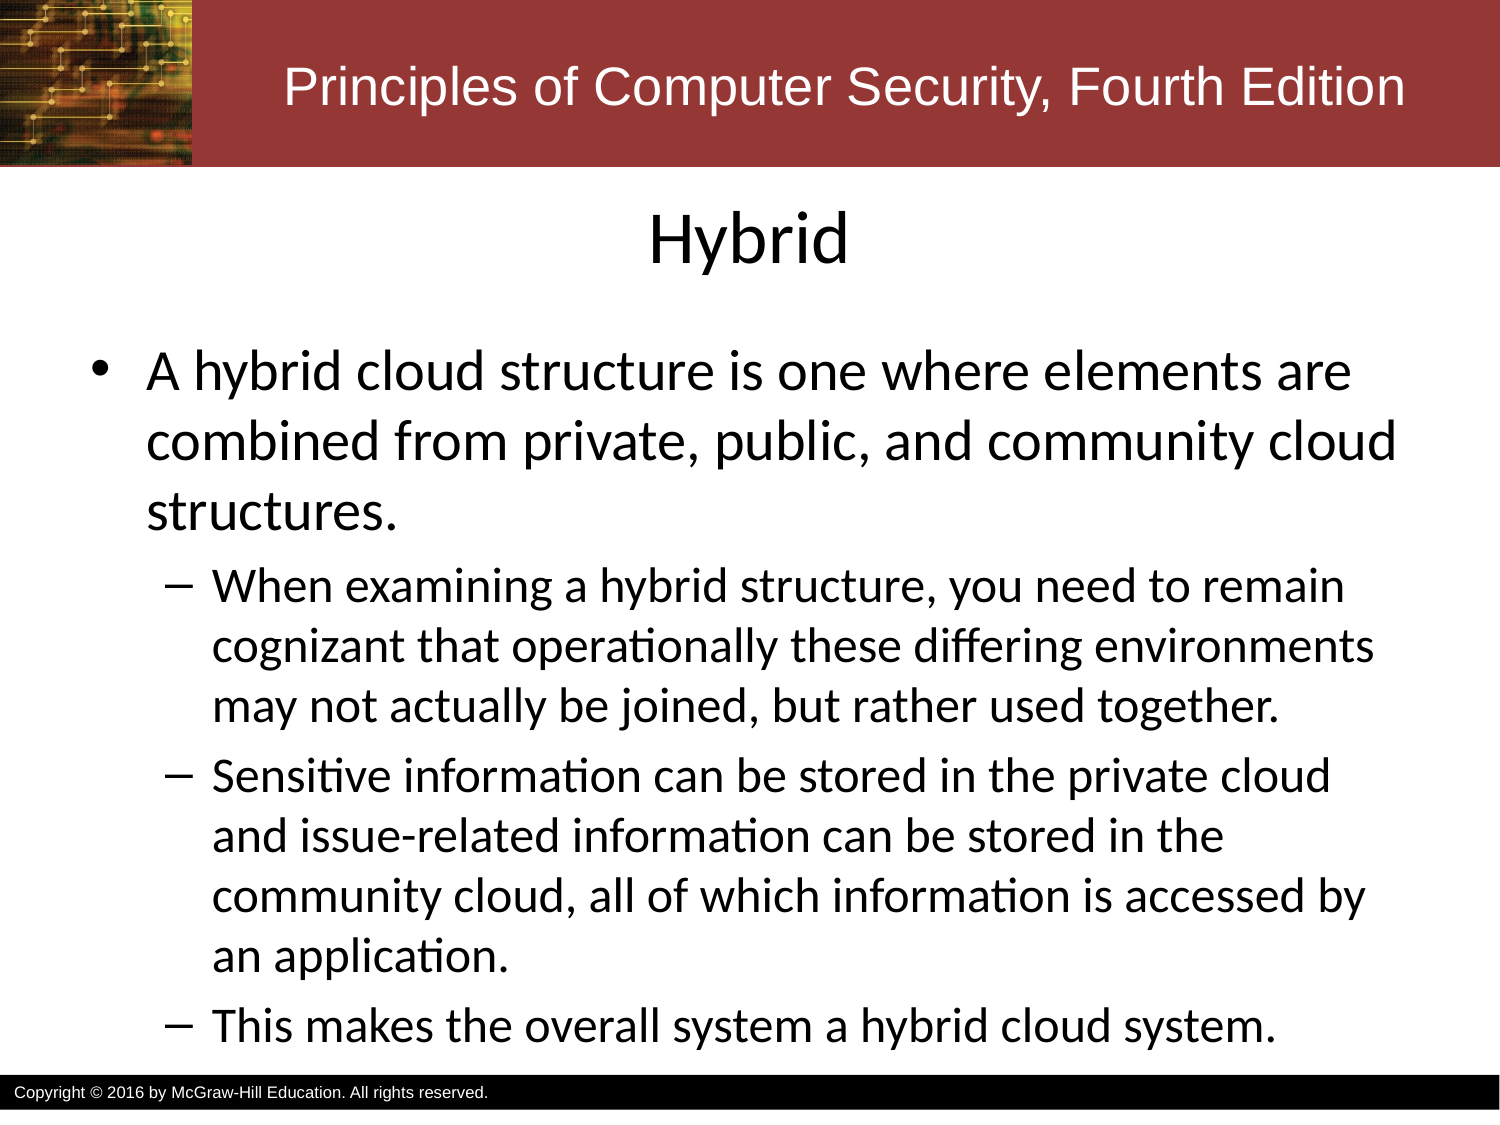

# Hybrid
A hybrid cloud structure is one where elements are combined from private, public, and community cloud structures.
When examining a hybrid structure, you need to remain cognizant that operationally these differing environments may not actually be joined, but rather used together.
Sensitive information can be stored in the private cloud and issue-related information can be stored in the community cloud, all of which information is accessed by an application.
This makes the overall system a hybrid cloud system.